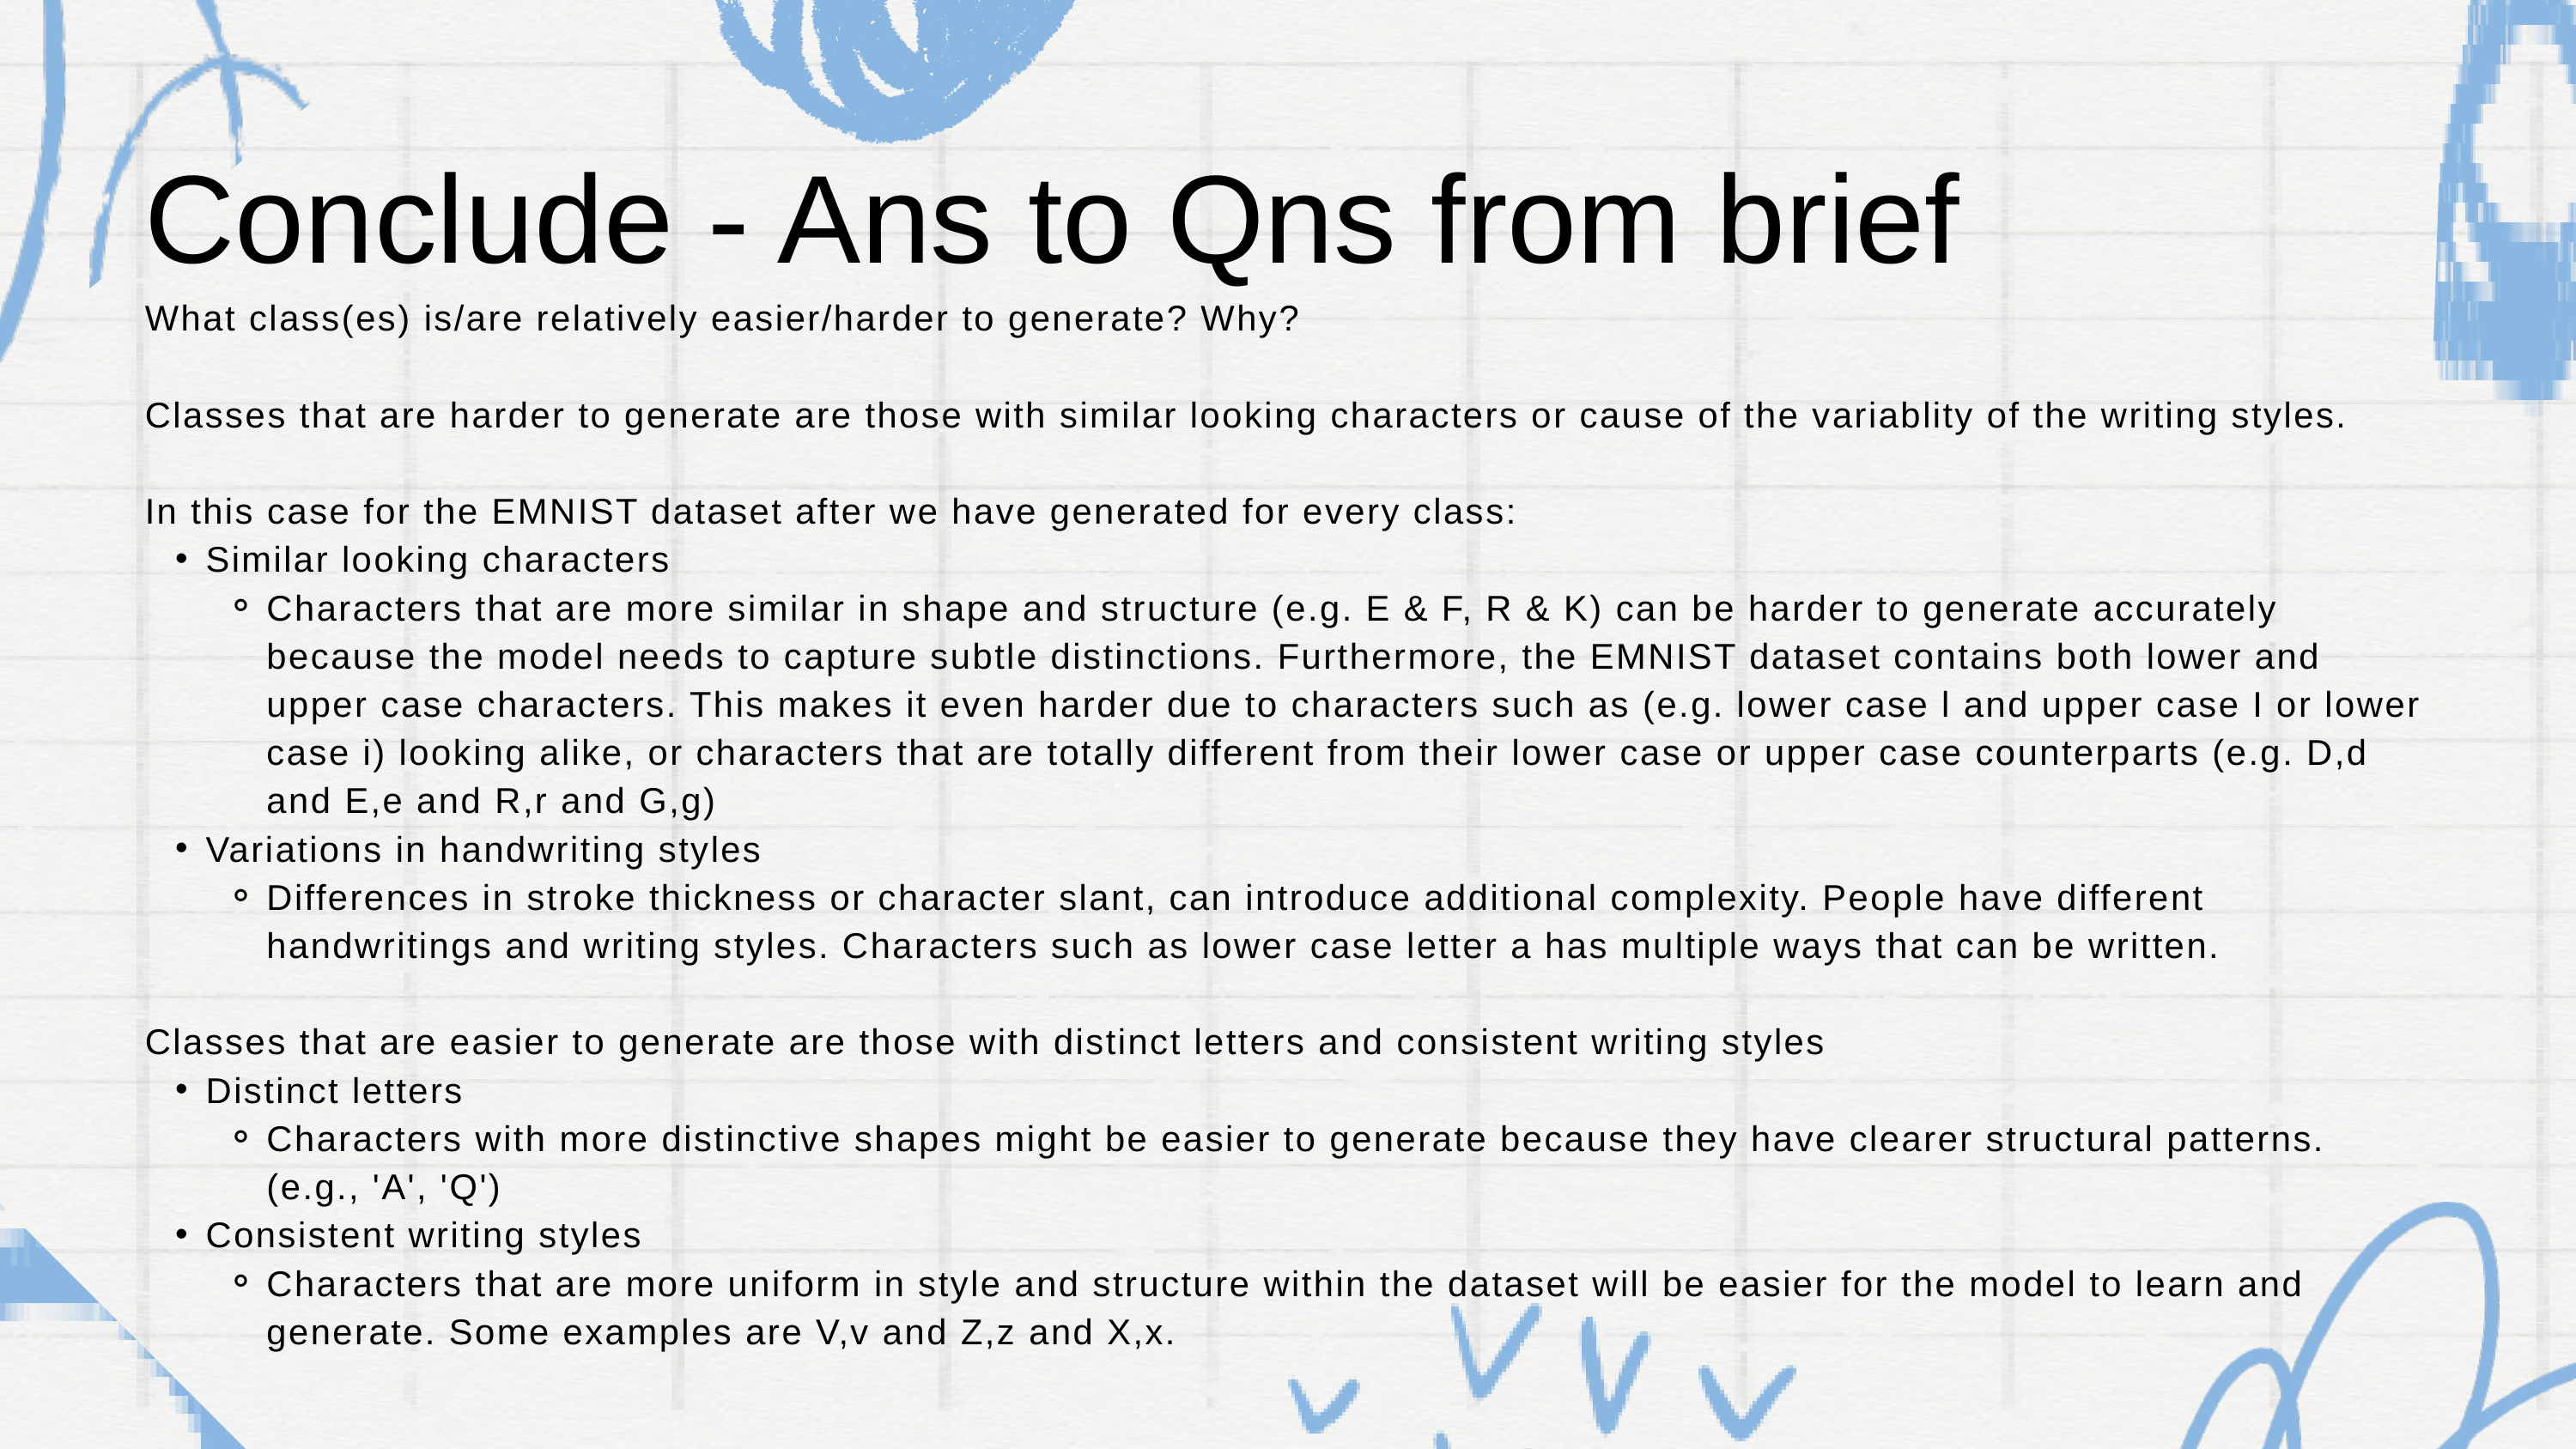

Conclude - Ans to Qns from brief
What class(es) is/are relatively easier/harder to generate? Why?

Classes that are harder to generate are those with similar looking characters or cause of the variablity of the writing styles.

In this case for the EMNIST dataset after we have generated for every class:
Similar looking characters
Characters that are more similar in shape and structure (e.g. E & F, R & K) can be harder to generate accurately because the model needs to capture subtle distinctions. Furthermore, the EMNIST dataset contains both lower and upper case characters. This makes it even harder due to characters such as (e.g. lower case l and upper case I or lower case i) looking alike, or characters that are totally different from their lower case or upper case counterparts (e.g. D,d and E,e and R,r and G,g)
Variations in handwriting styles
Differences in stroke thickness or character slant, can introduce additional complexity. People have different handwritings and writing styles. Characters such as lower case letter a has multiple ways that can be written.

Classes that are easier to generate are those with distinct letters and consistent writing styles
Distinct letters
Characters with more distinctive shapes might be easier to generate because they have clearer structural patterns. (e.g., 'A', 'Q')
Consistent writing styles
Characters that are more uniform in style and structure within the dataset will be easier for the model to learn and generate. Some examples are V,v and Z,z and X,x.